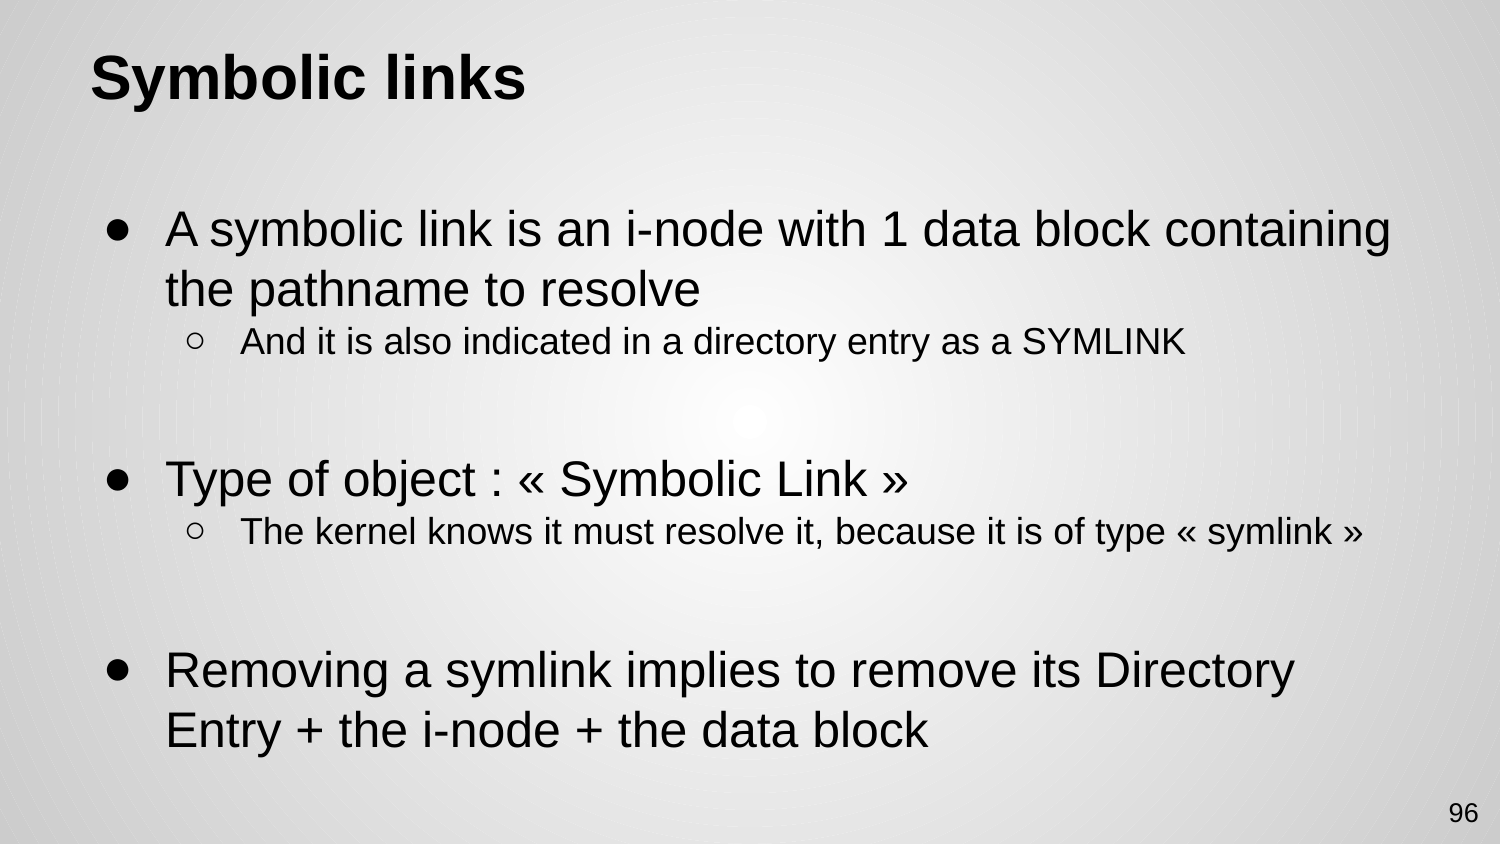

# Symbolic links
A symbolic link is an i-node with 1 data block containing the pathname to resolve
And it is also indicated in a directory entry as a SYMLINK

Type of object : « Symbolic Link »
The kernel knows it must resolve it, because it is of type « symlink »

Removing a symlink implies to remove its Directory Entry + the i-node + the data block
96